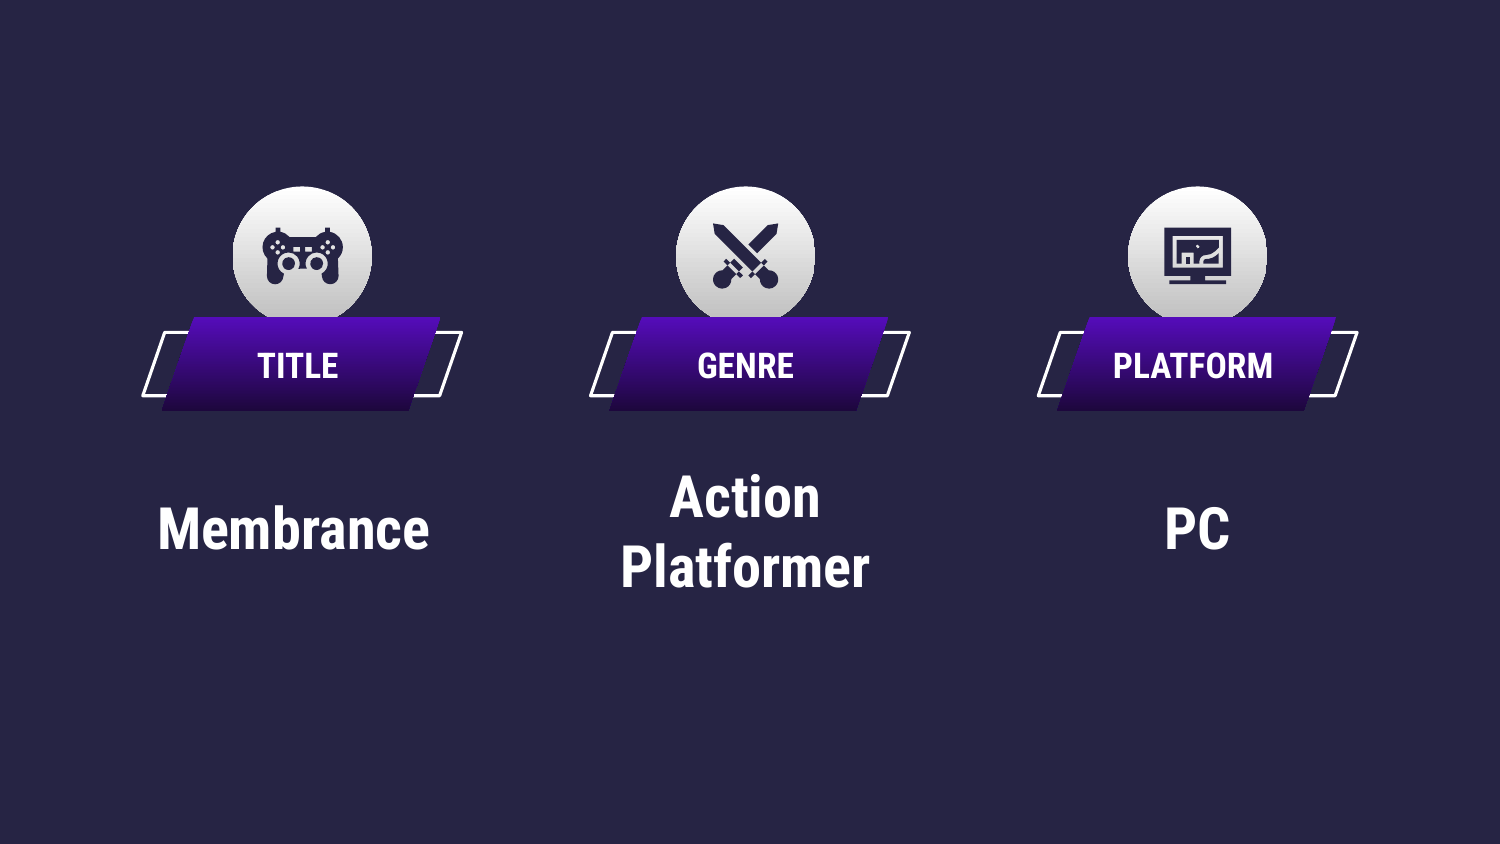

TITLE

GENRE

PLATFORM
Membrance
PC
Action Platformer